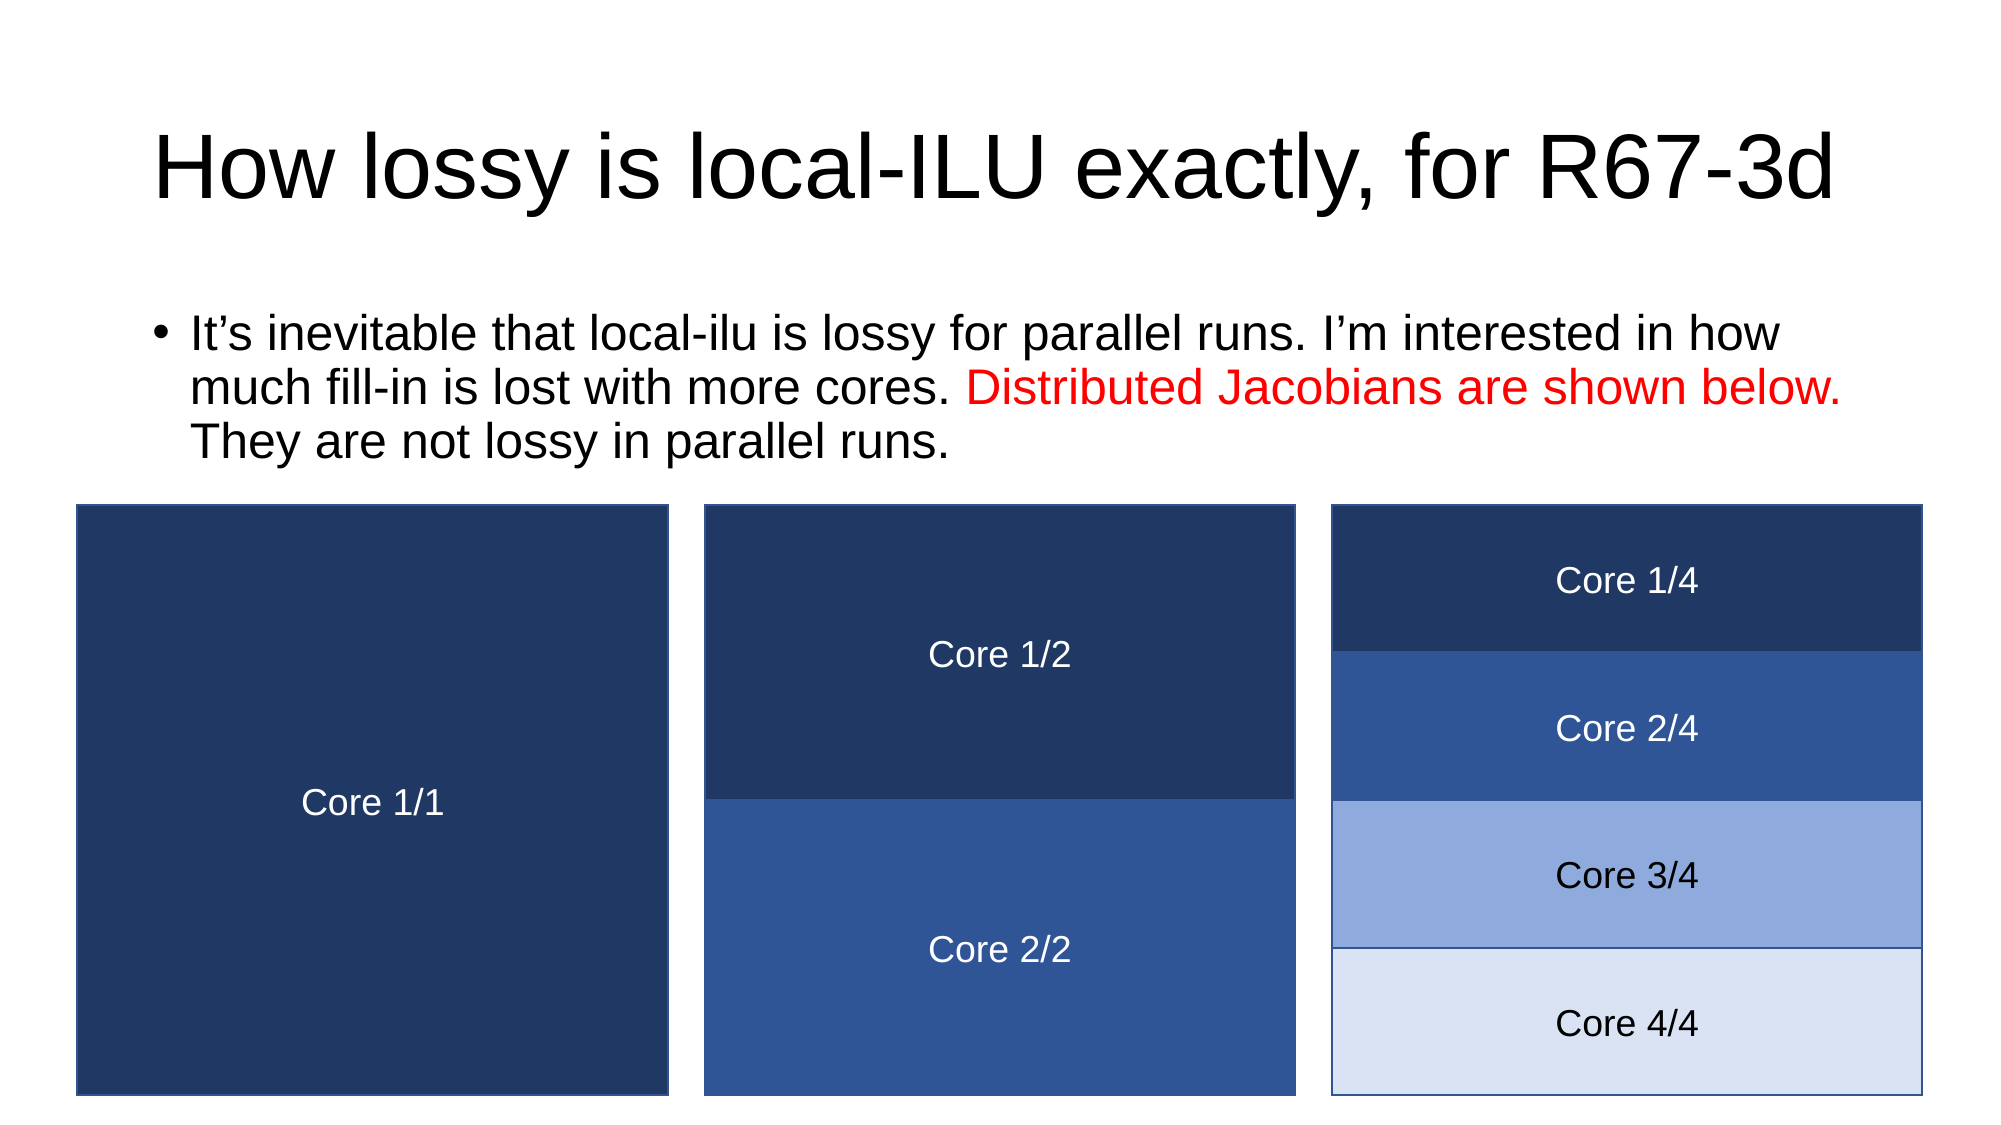

# How lossy is local-ILU exactly, for R67-3d
It’s inevitable that local-ilu is lossy for parallel runs. I’m interested in how much fill-in is lost with more cores. Distributed Jacobians are shown below. They are not lossy in parallel runs.
Core 1/1
Core 1/2
Core 1/4
Core 2/4
Core 2/2
Core 3/4
Core 4/4